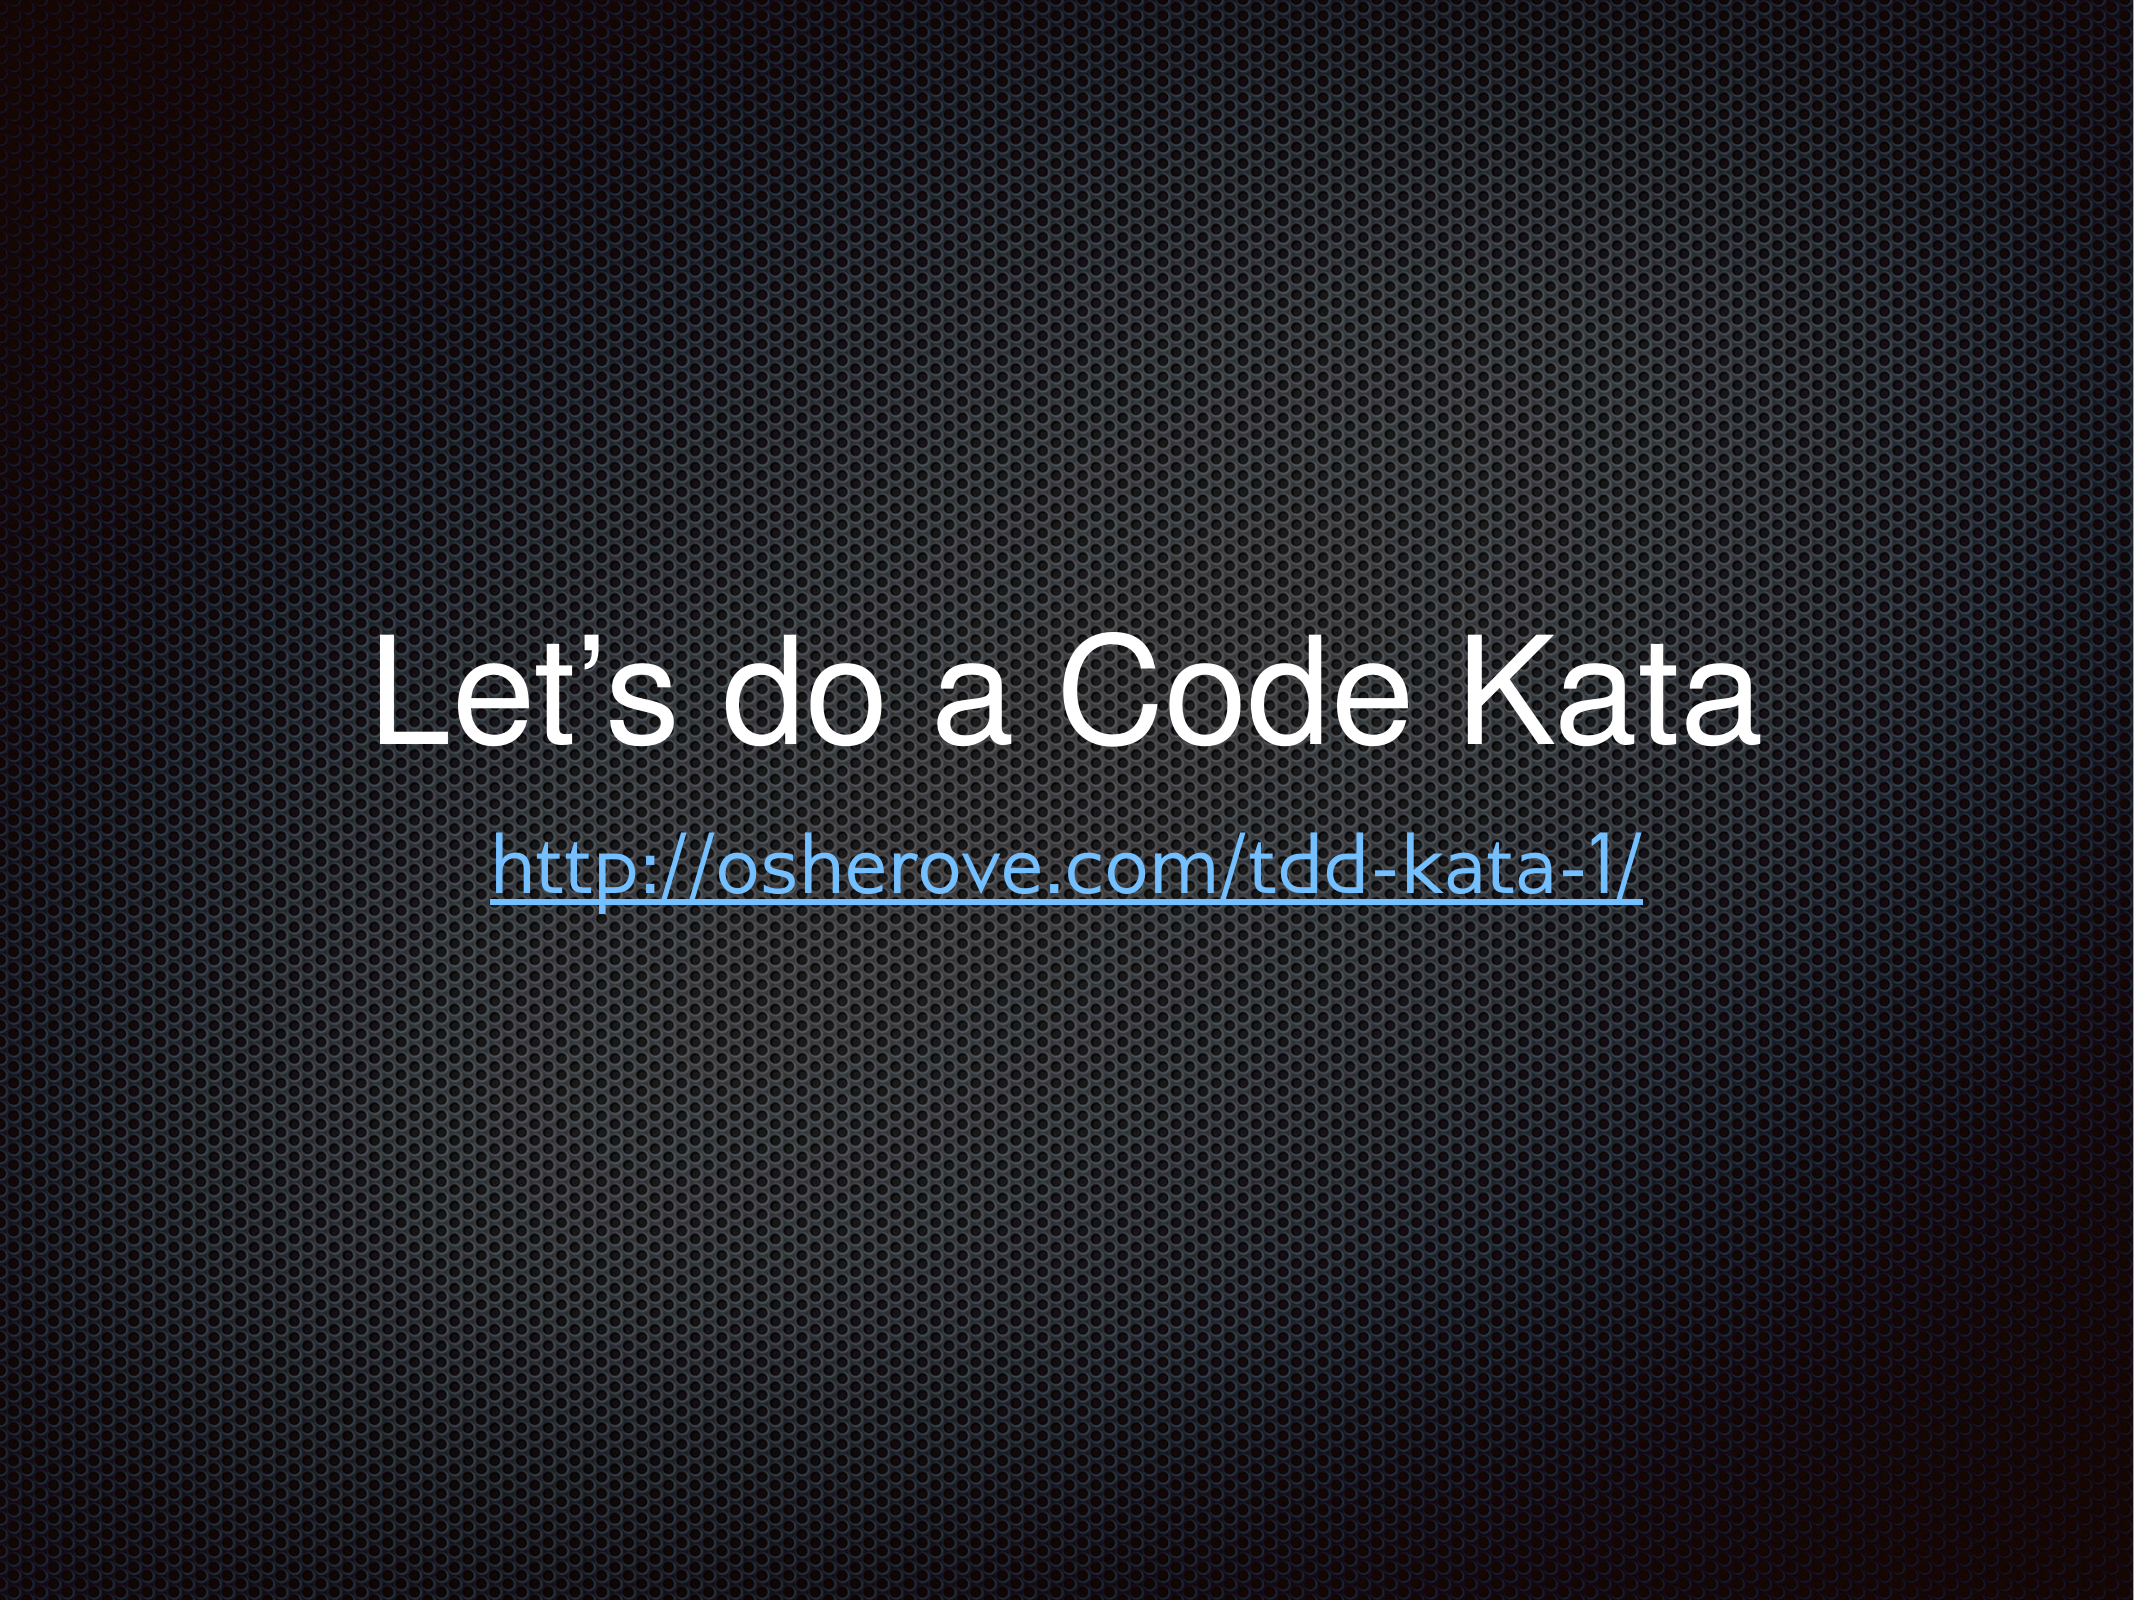

# Let’s do a Code Kata
http://osherove.com/tdd-kata-1/